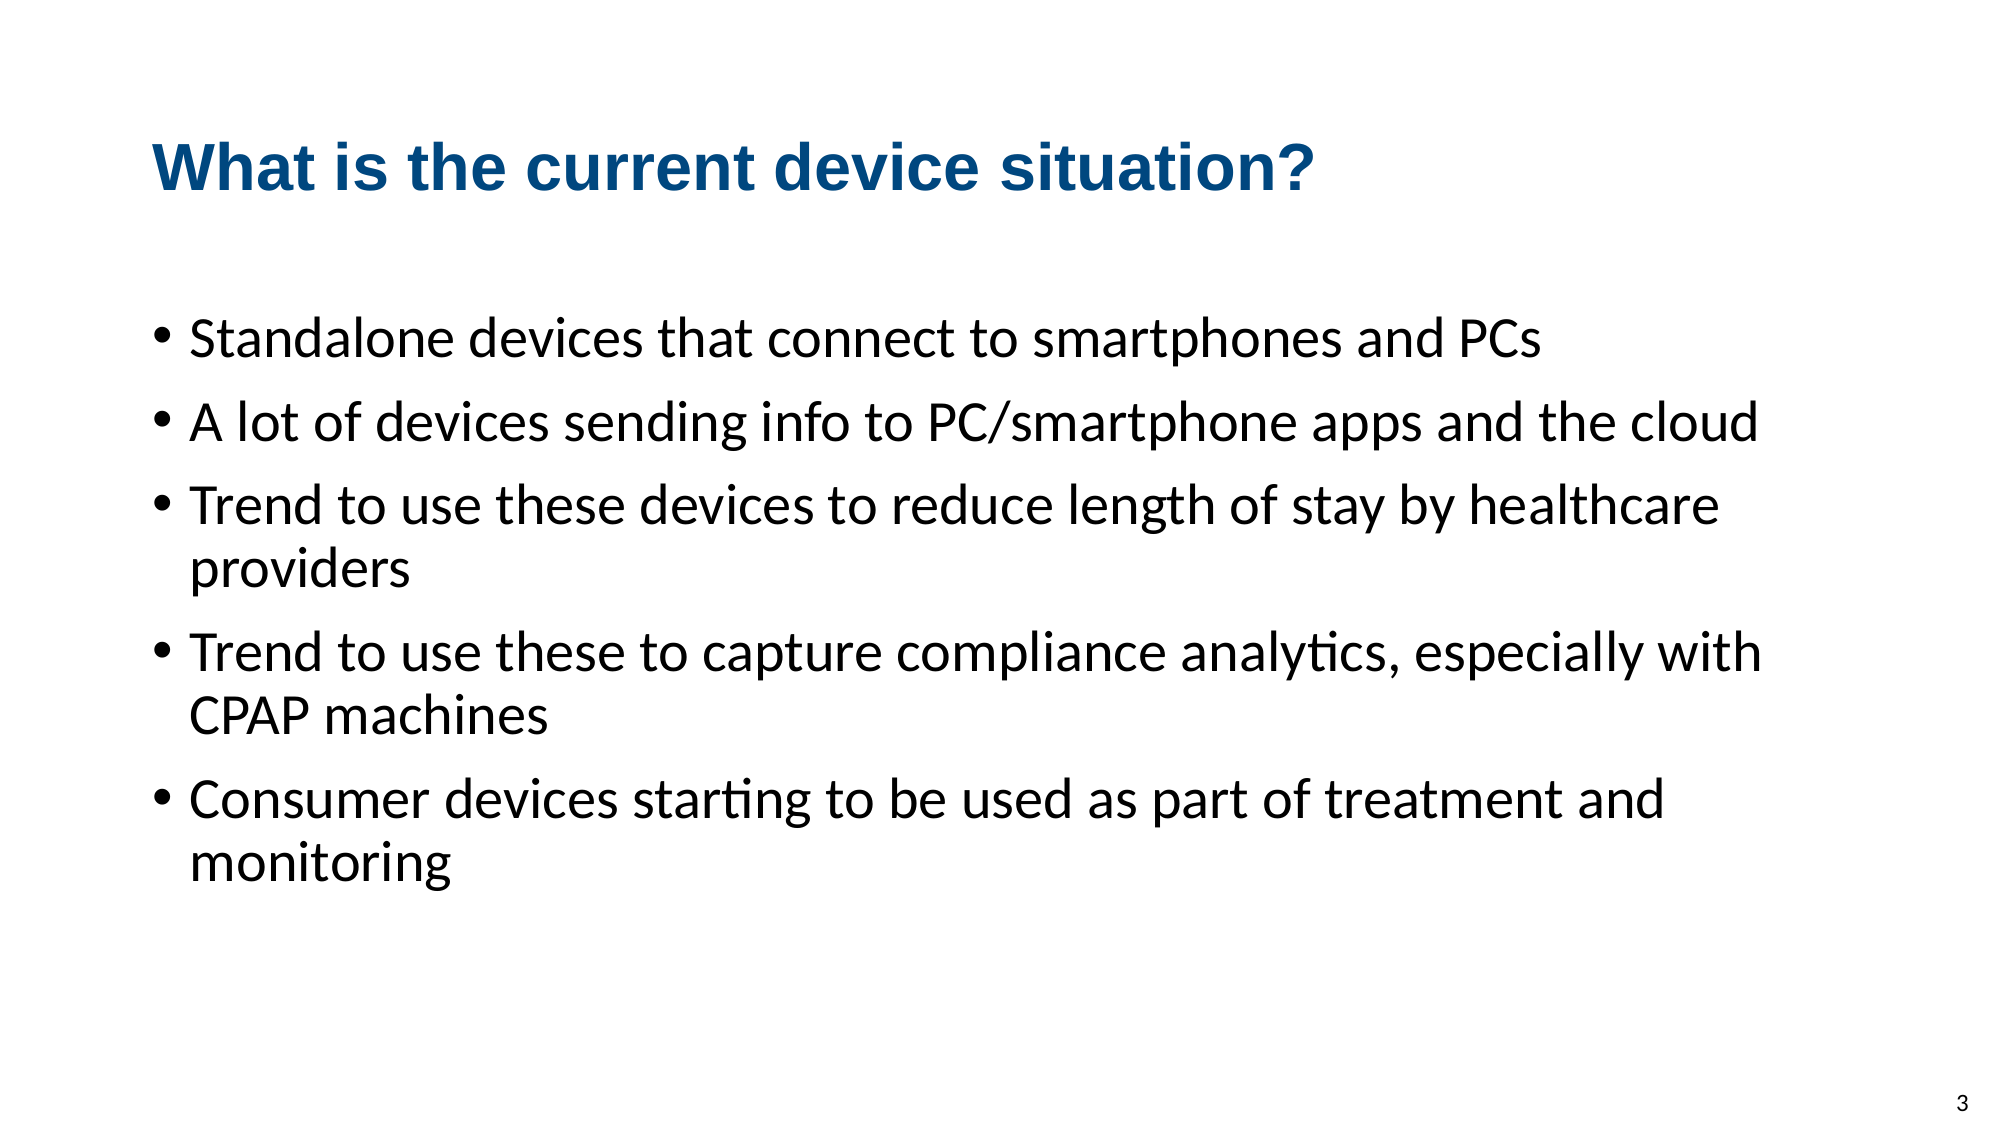

# What is the current device situation?
Standalone devices that connect to smartphones and PCs
A lot of devices sending info to PC/smartphone apps and the cloud
Trend to use these devices to reduce length of stay by healthcare providers
Trend to use these to capture compliance analytics, especially with CPAP machines
Consumer devices starting to be used as part of treatment and monitoring

3